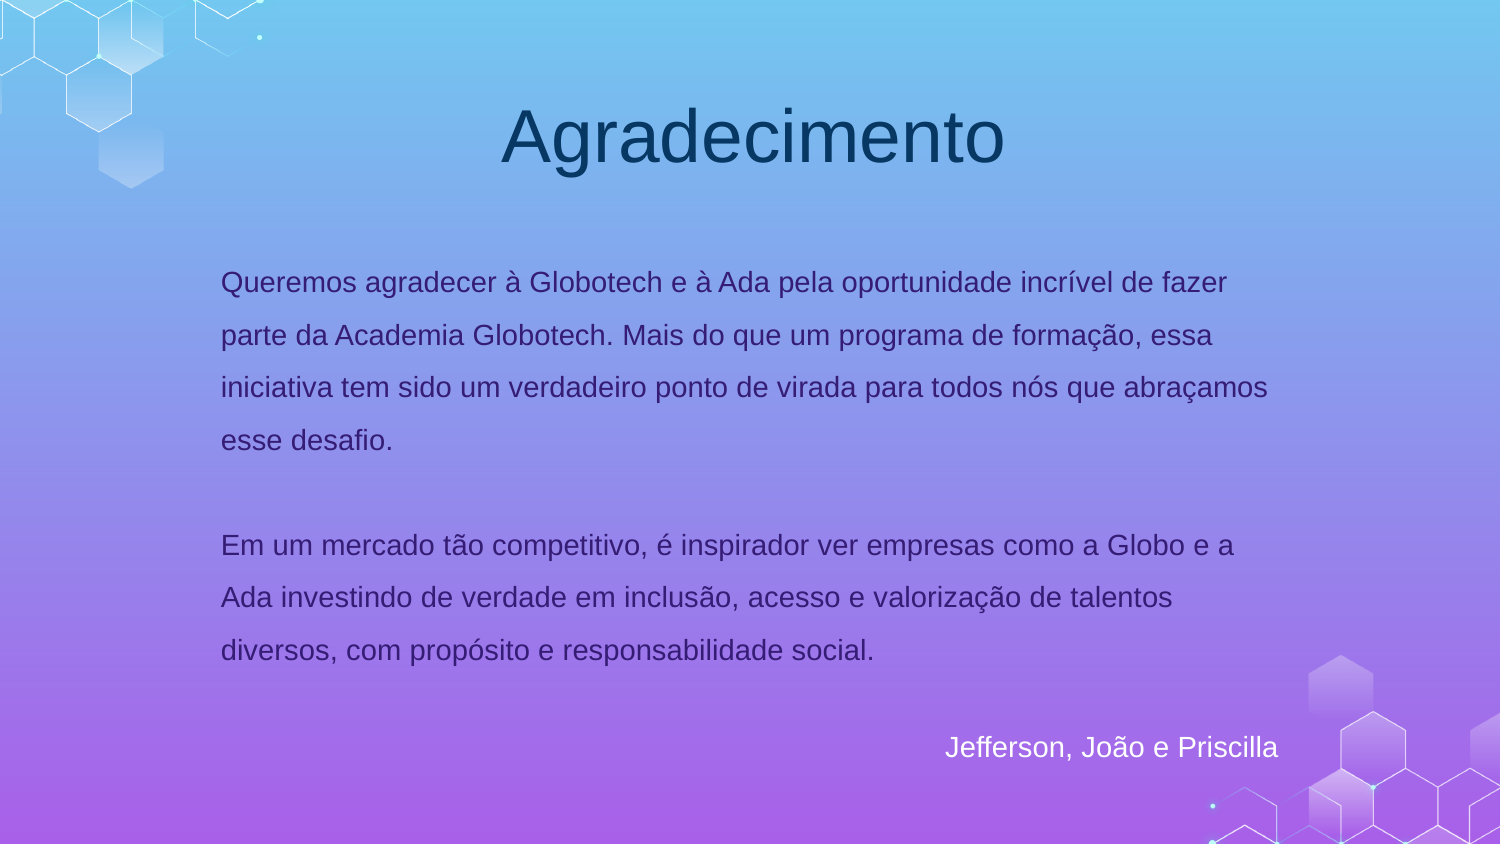

# Agradecimento

Queremos agradecer à Globotech e à Ada pela oportunidade incrível de fazer parte da Academia Globotech. Mais do que um programa de formação, essa iniciativa tem sido um verdadeiro ponto de virada para todos nós que abraçamos esse desafio.

Em um mercado tão competitivo, é inspirador ver empresas como a Globo e a Ada investindo de verdade em inclusão, acesso e valorização de talentos diversos, com propósito e responsabilidade social.

Jefferson, João e Priscilla